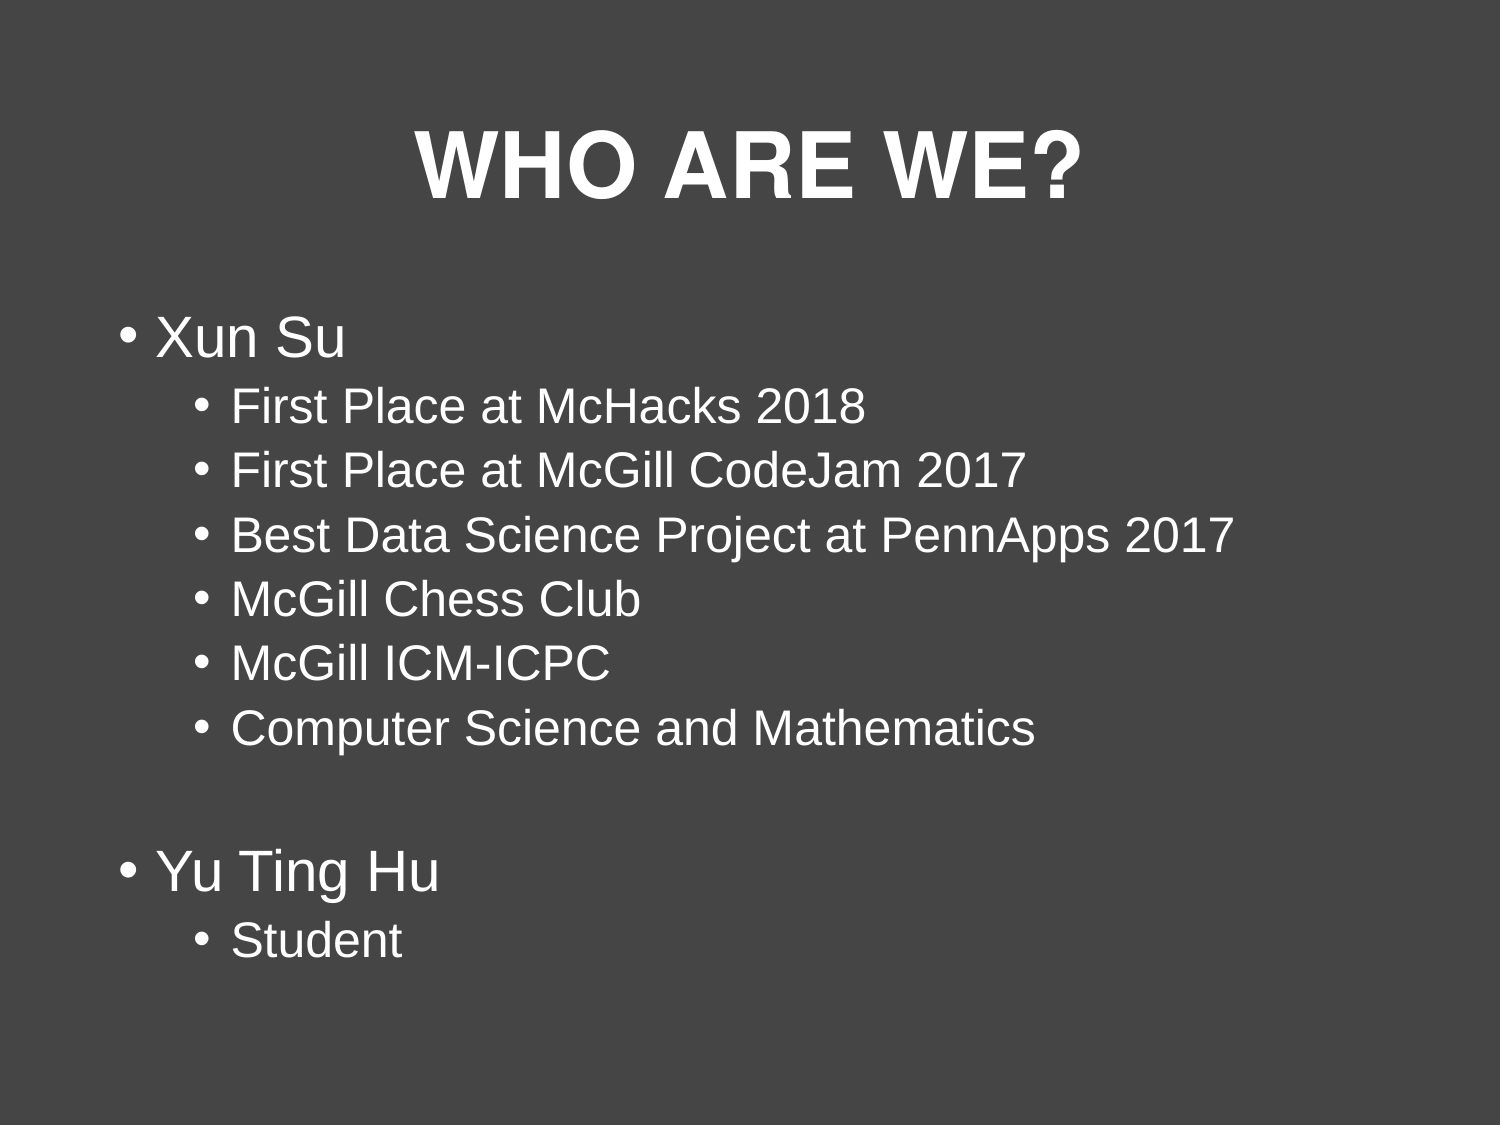

# Who Are We?
Xun Su
First Place at McHacks 2018
First Place at McGill CodeJam 2017
Best Data Science Project at PennApps 2017
McGill Chess Club
McGill ICM-ICPC
Computer Science and Mathematics

Yu Ting Hu
Student